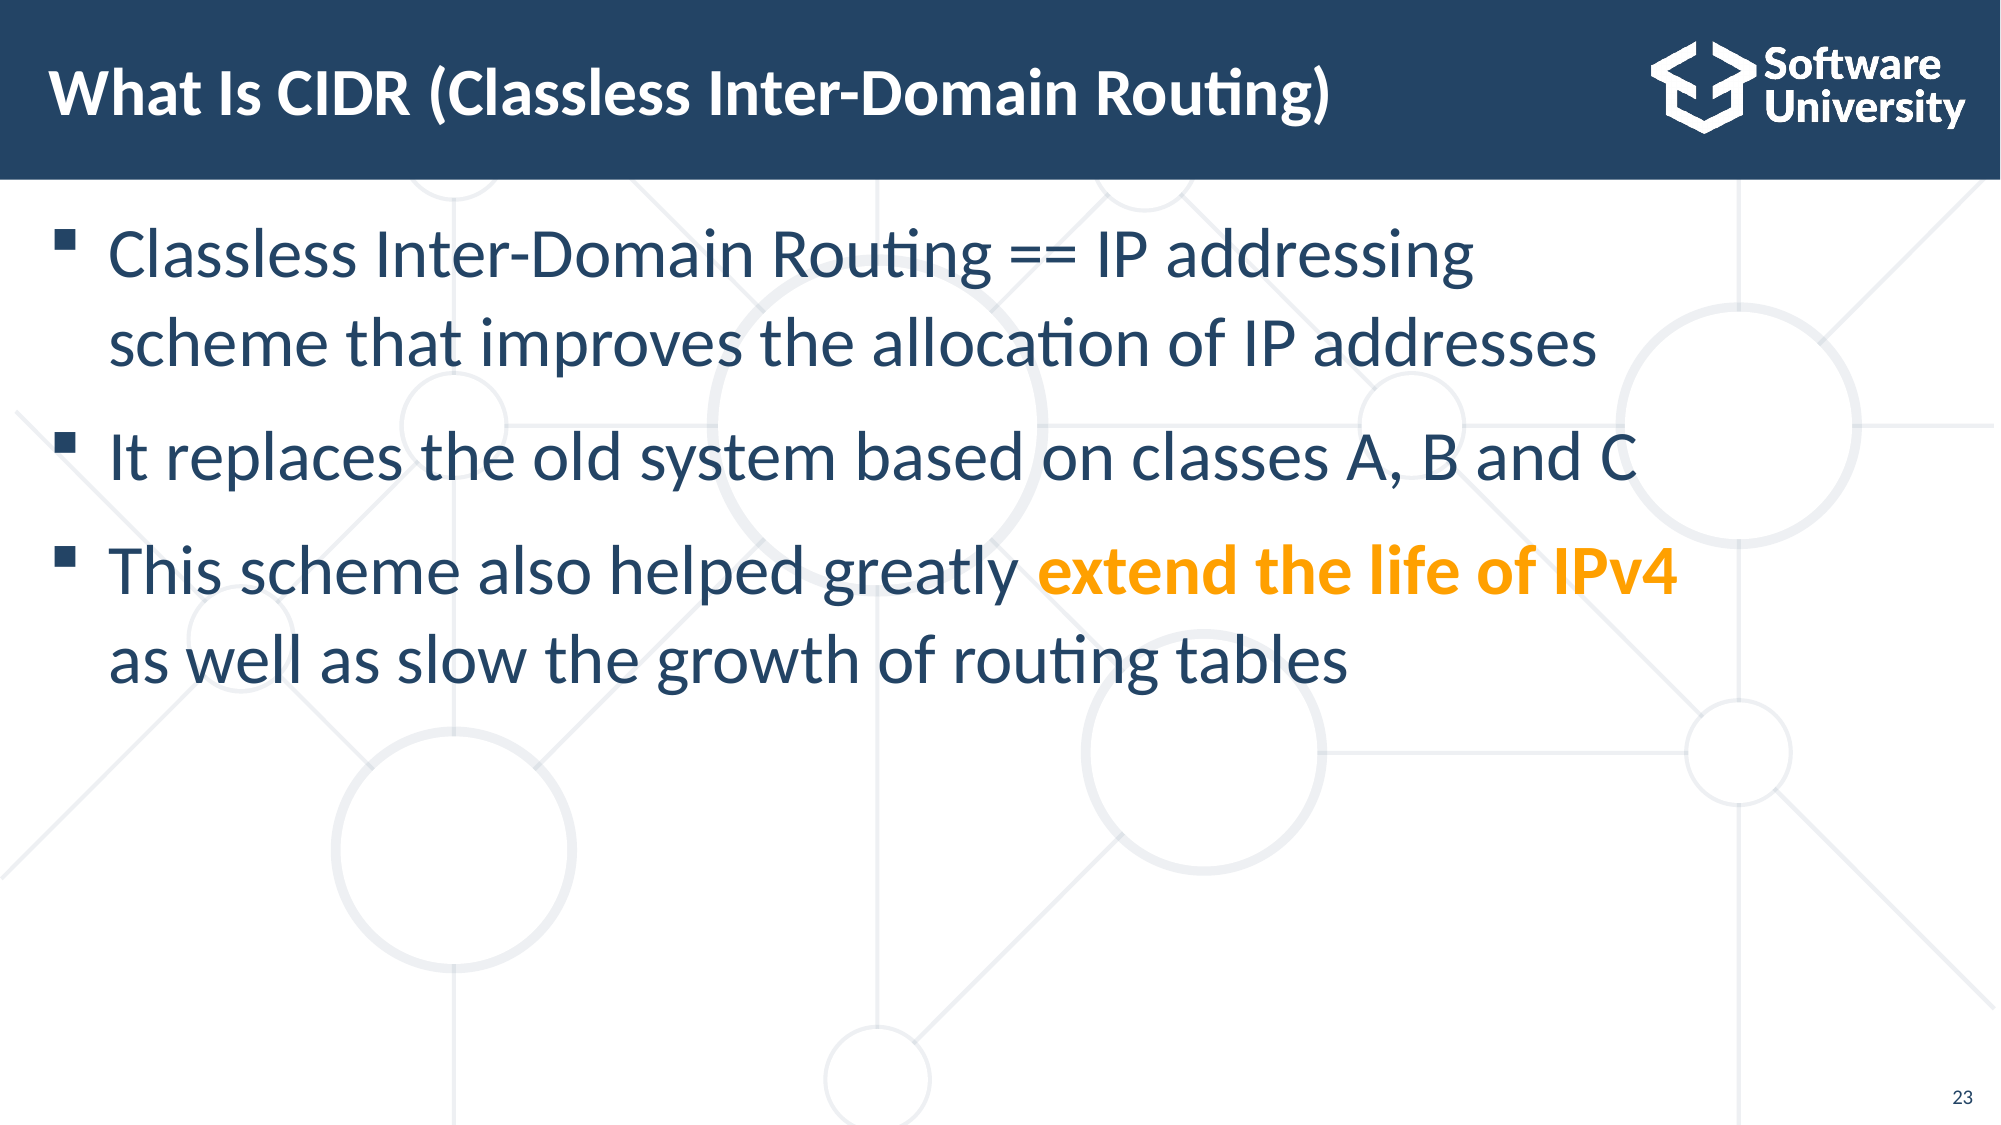

# What Is CIDR (Classless Inter-Domain Routing)
Classless Inter-Domain Routing == IP addressing
scheme that improves the allocation of IP addresses
It replaces the old system based on classes A, B and C
This scheme also helped greatly extend the life of IPv4 
as well as slow the growth of routing tables
23